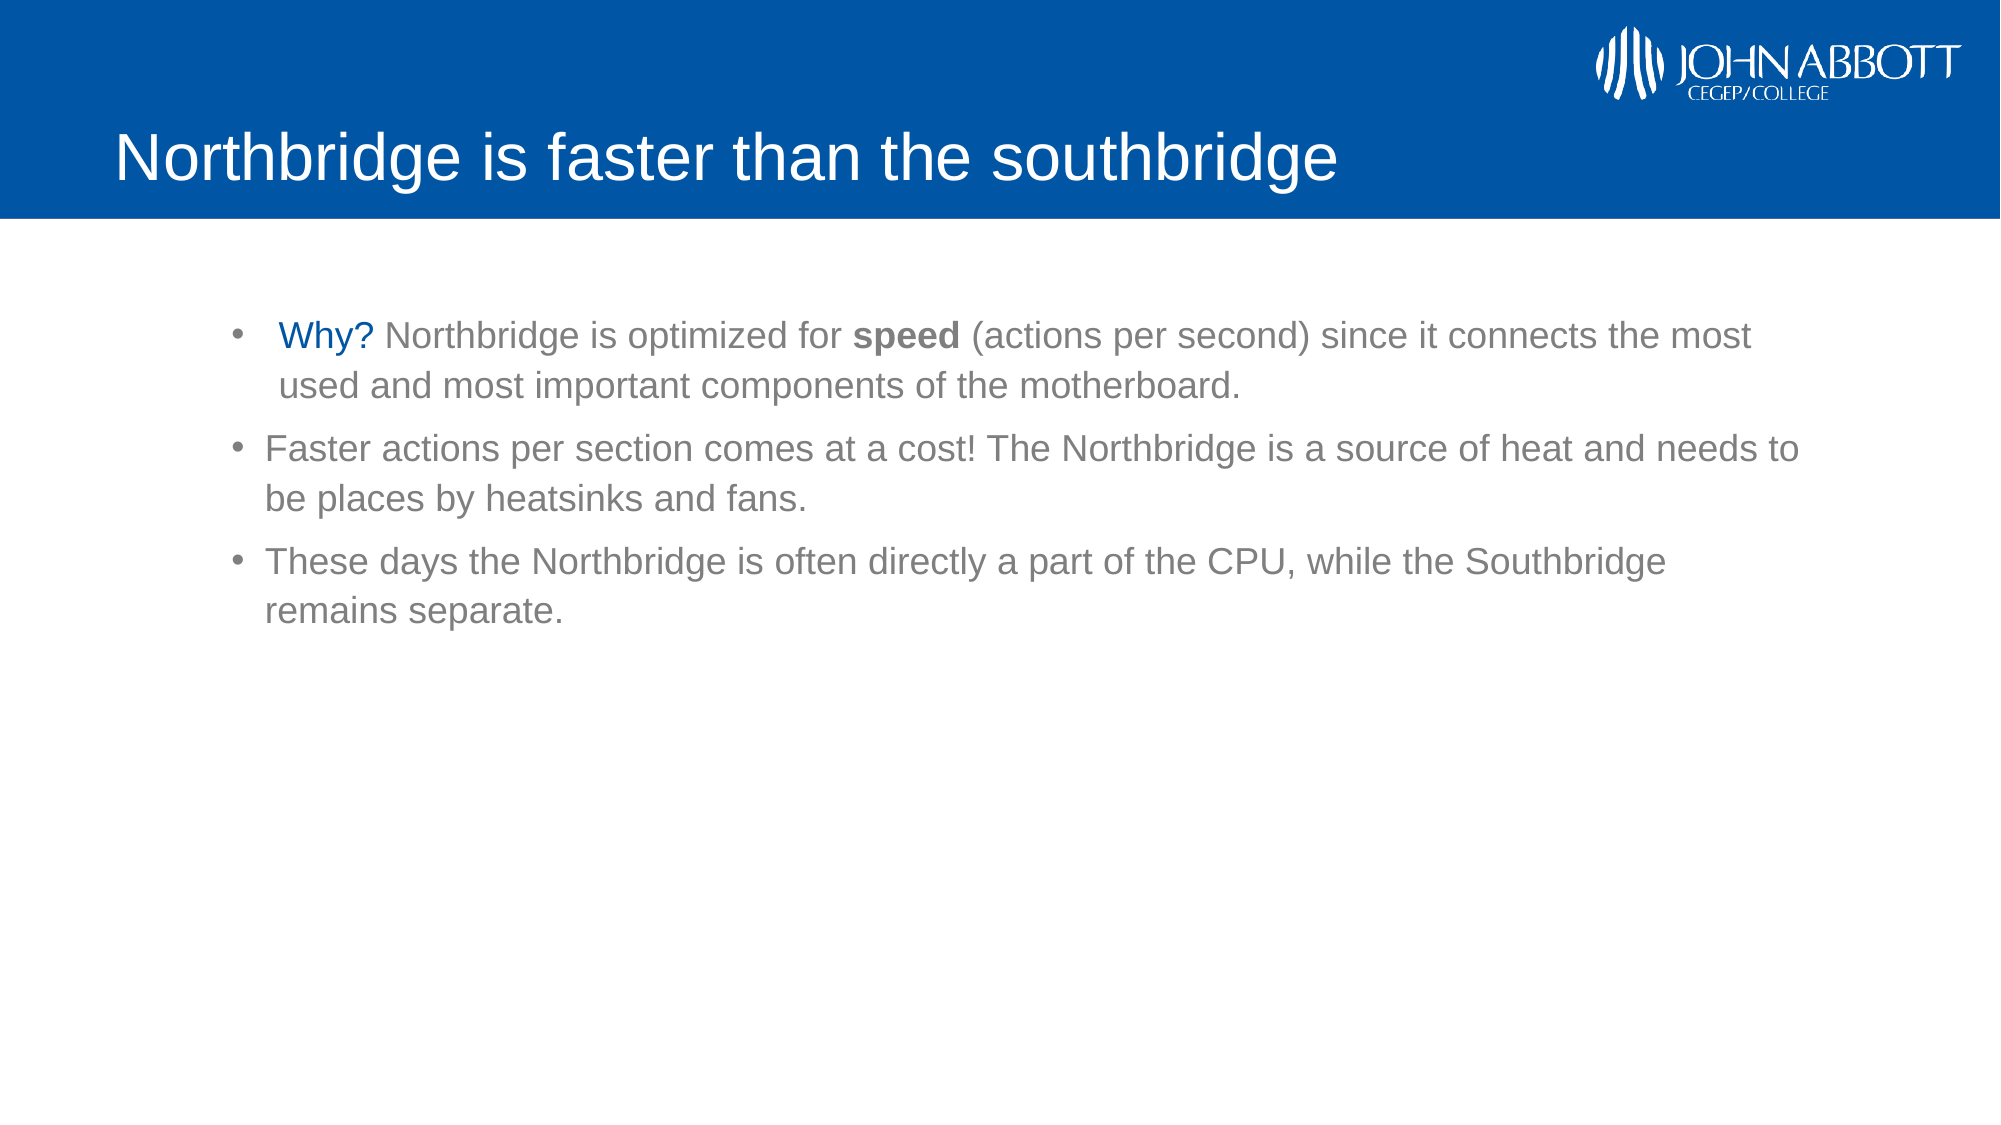

# Northbridge is faster than the southbridge
Why? Northbridge is optimized for speed (actions per second) since it connects the most used and most important components of the motherboard.
Faster actions per section comes at a cost! The Northbridge is a source of heat and needs to be places by heatsinks and fans.
These days the Northbridge is often directly a part of the CPU, while the Southbridge remains separate.